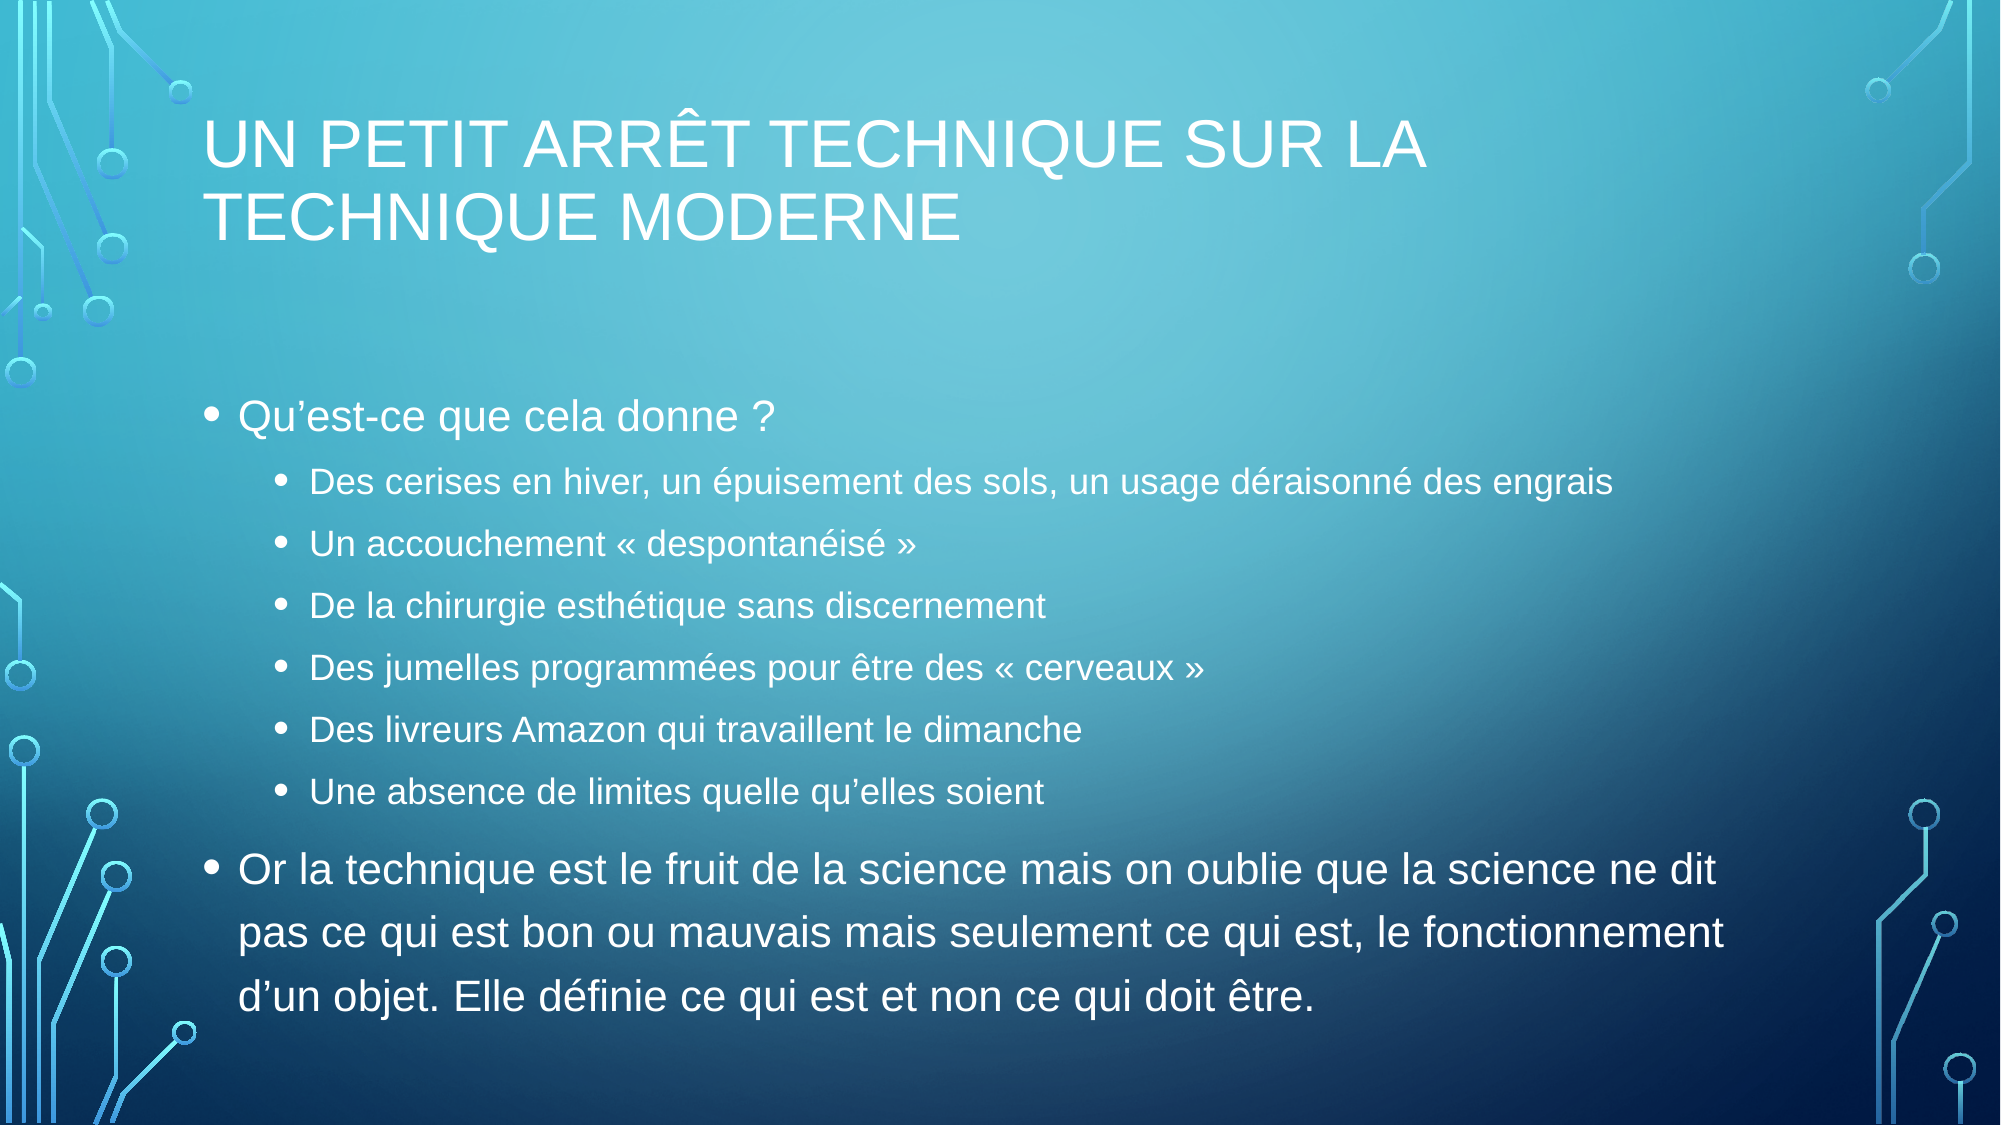

# Un petit arrêt technique sur la technique moderne
Qu’est-ce que cela donne ?
Des cerises en hiver, un épuisement des sols, un usage déraisonné des engrais
Un accouchement « despontanéisé »
De la chirurgie esthétique sans discernement
Des jumelles programmées pour être des « cerveaux »
Des livreurs Amazon qui travaillent le dimanche
Une absence de limites quelle qu’elles soient
Or la technique est le fruit de la science mais on oublie que la science ne dit pas ce qui est bon ou mauvais mais seulement ce qui est, le fonctionnement d’un objet. Elle définie ce qui est et non ce qui doit être.